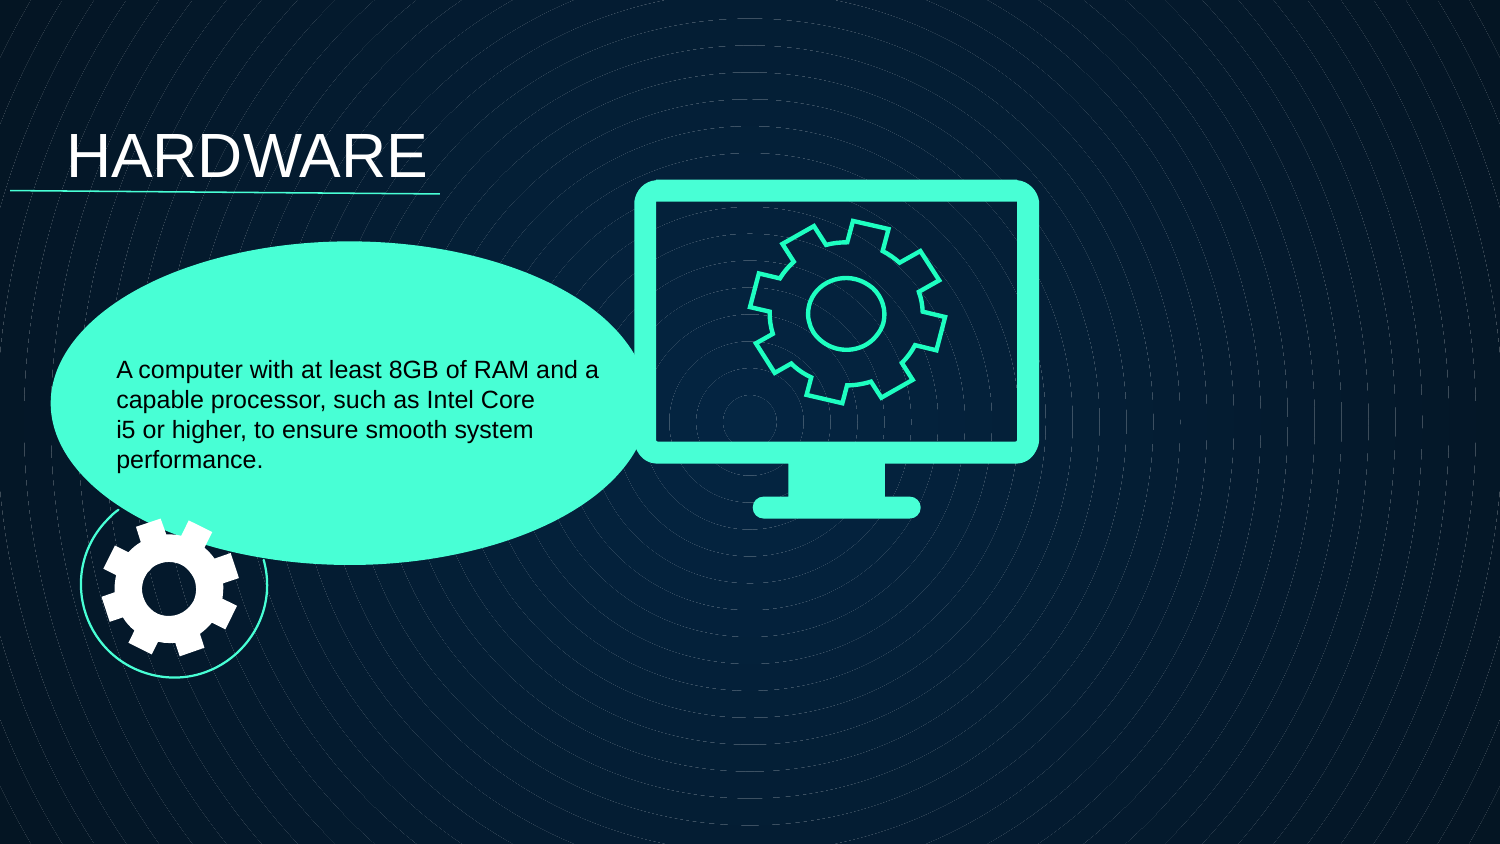

HARDWARE

A computer with at least 8GB of RAM and a capable processor, such as Intel Core
i5 or higher, to ensure smooth system performance.